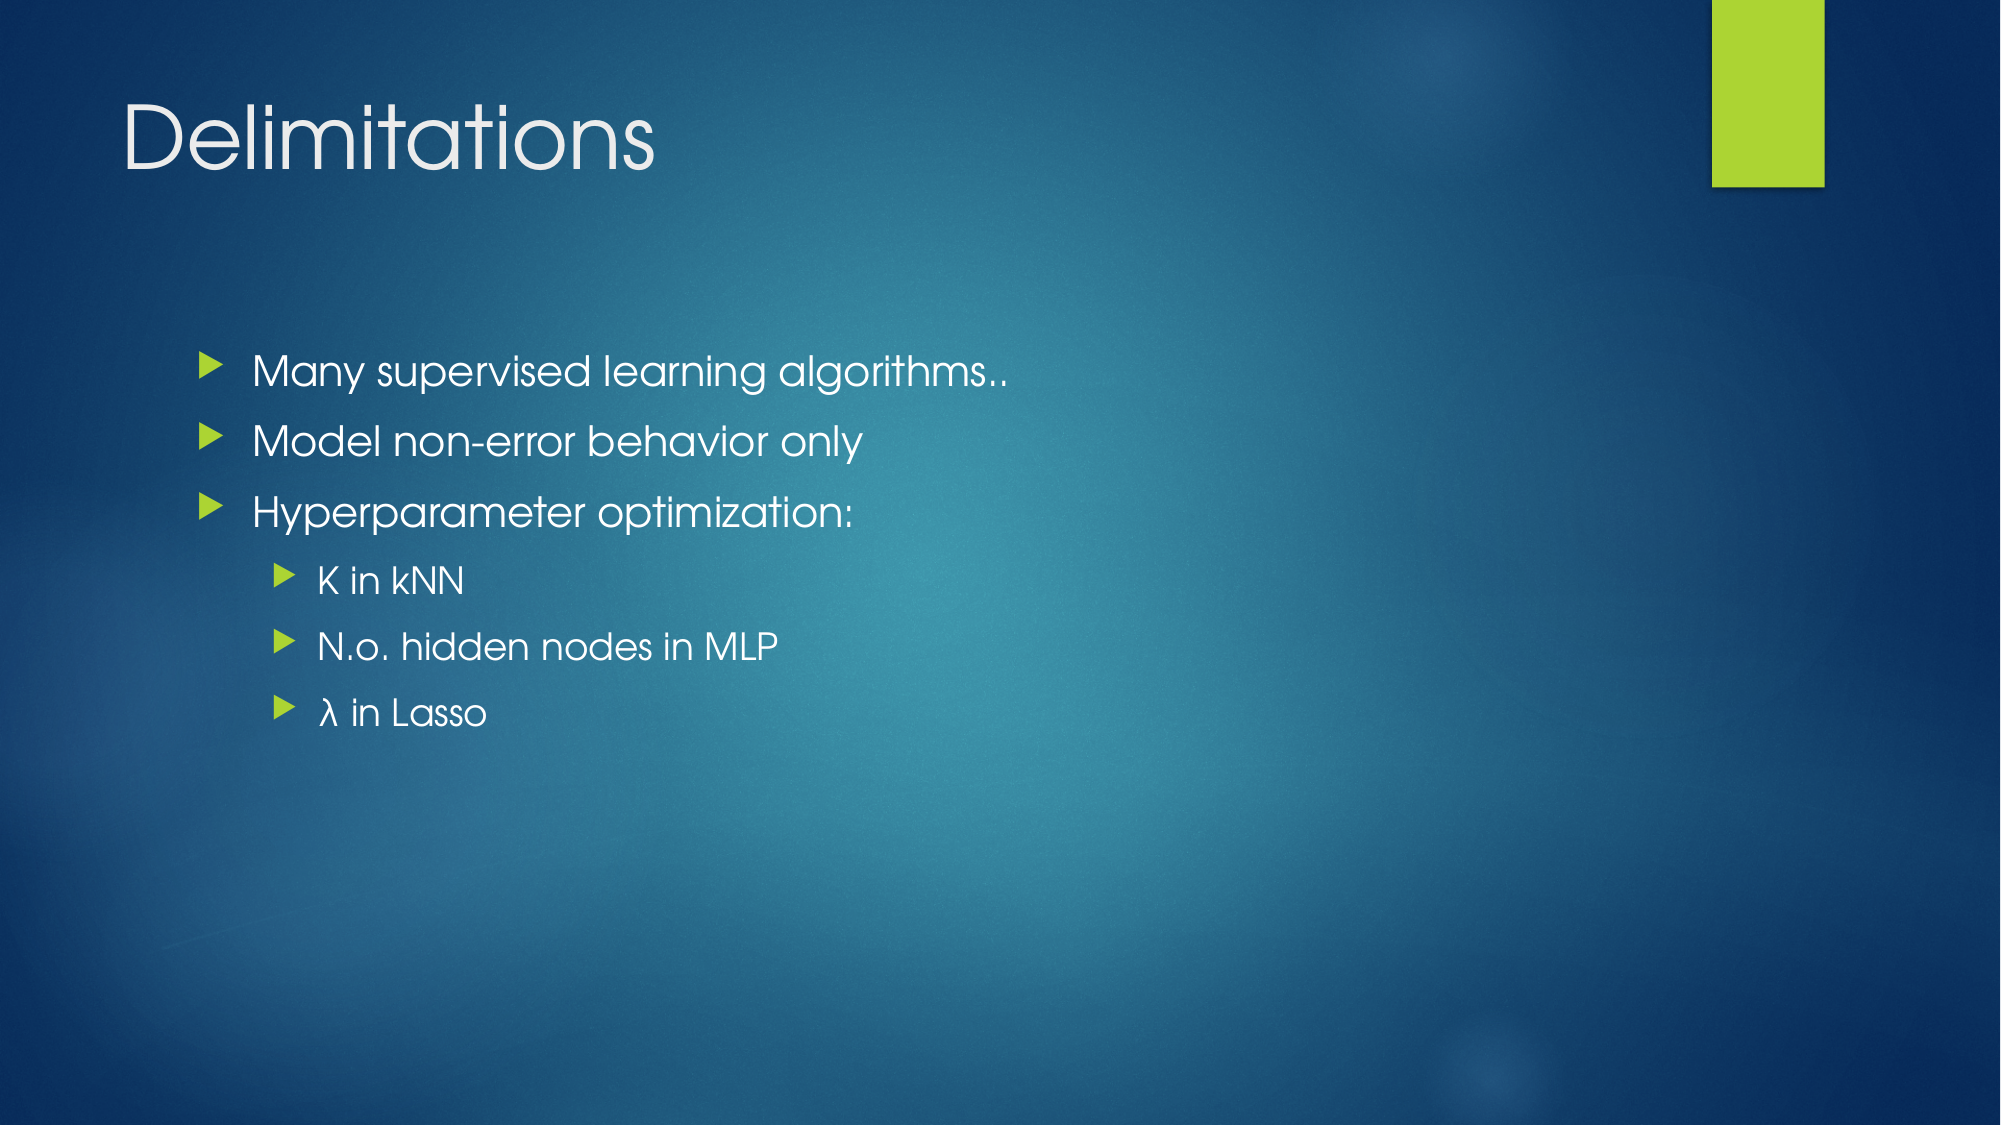

# Delimitations
Many supervised learning algorithms..
Model non-error behavior only
Hyperparameter optimization:
K in kNN
N.o. hidden nodes in MLP
λ in Lasso